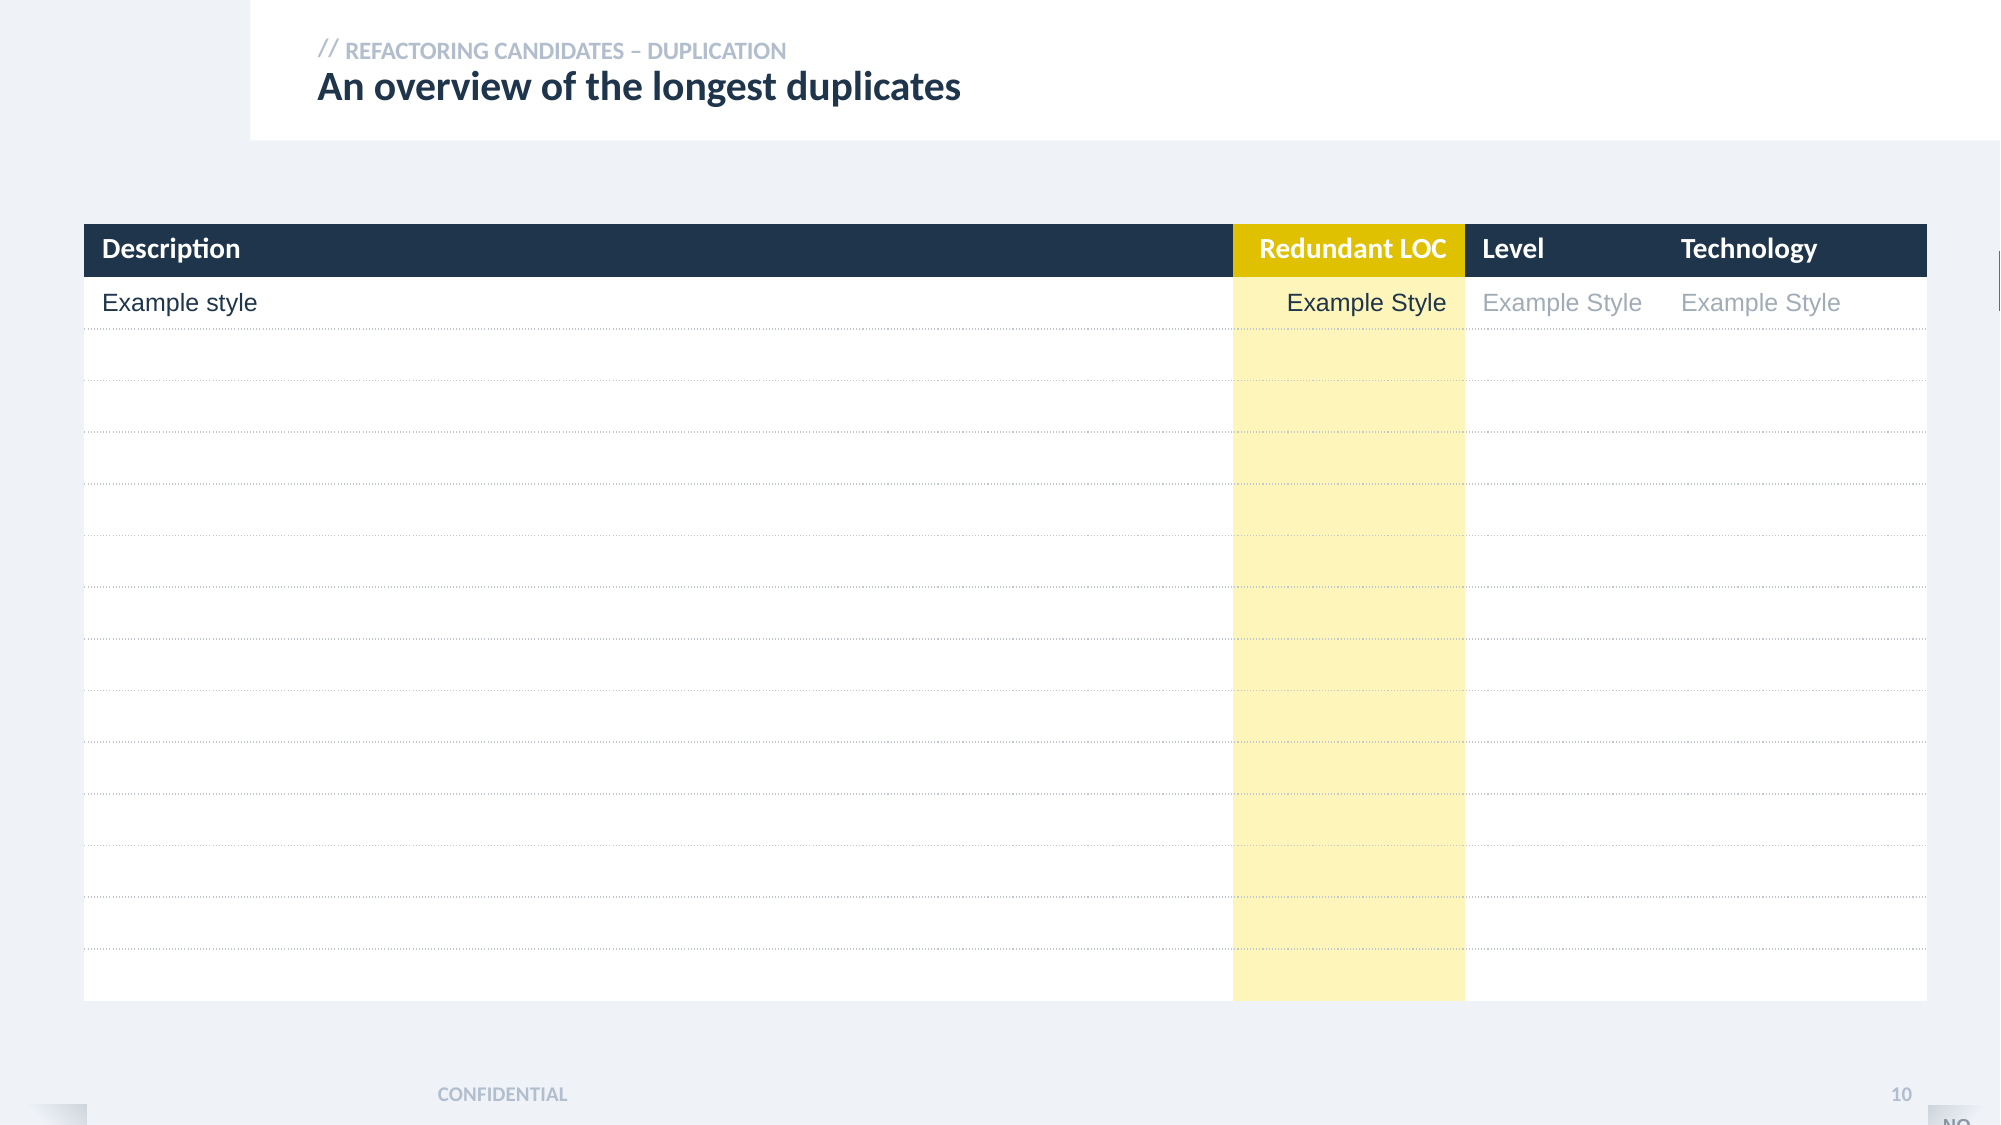

Refactoring Candidates – DUPLICATION
# An overview of the longest duplicates
| Description | Redundant LOC | Level | Technology |
| --- | --- | --- | --- |
| Example style | Example Style | Example Style | Example Style |
|  |  |  |  |
|  |  |  |  |
|  |  |  |  |
|  |  |  |  |
|  |  |  |  |
|  |  |  |  |
|  |  |  |  |
|  |  |  |  |
|  |  |  |  |
|  |  |  |  |
|  |  |  |  |
|  |  |  |  |
|  |  |  |  |

Confidential
10